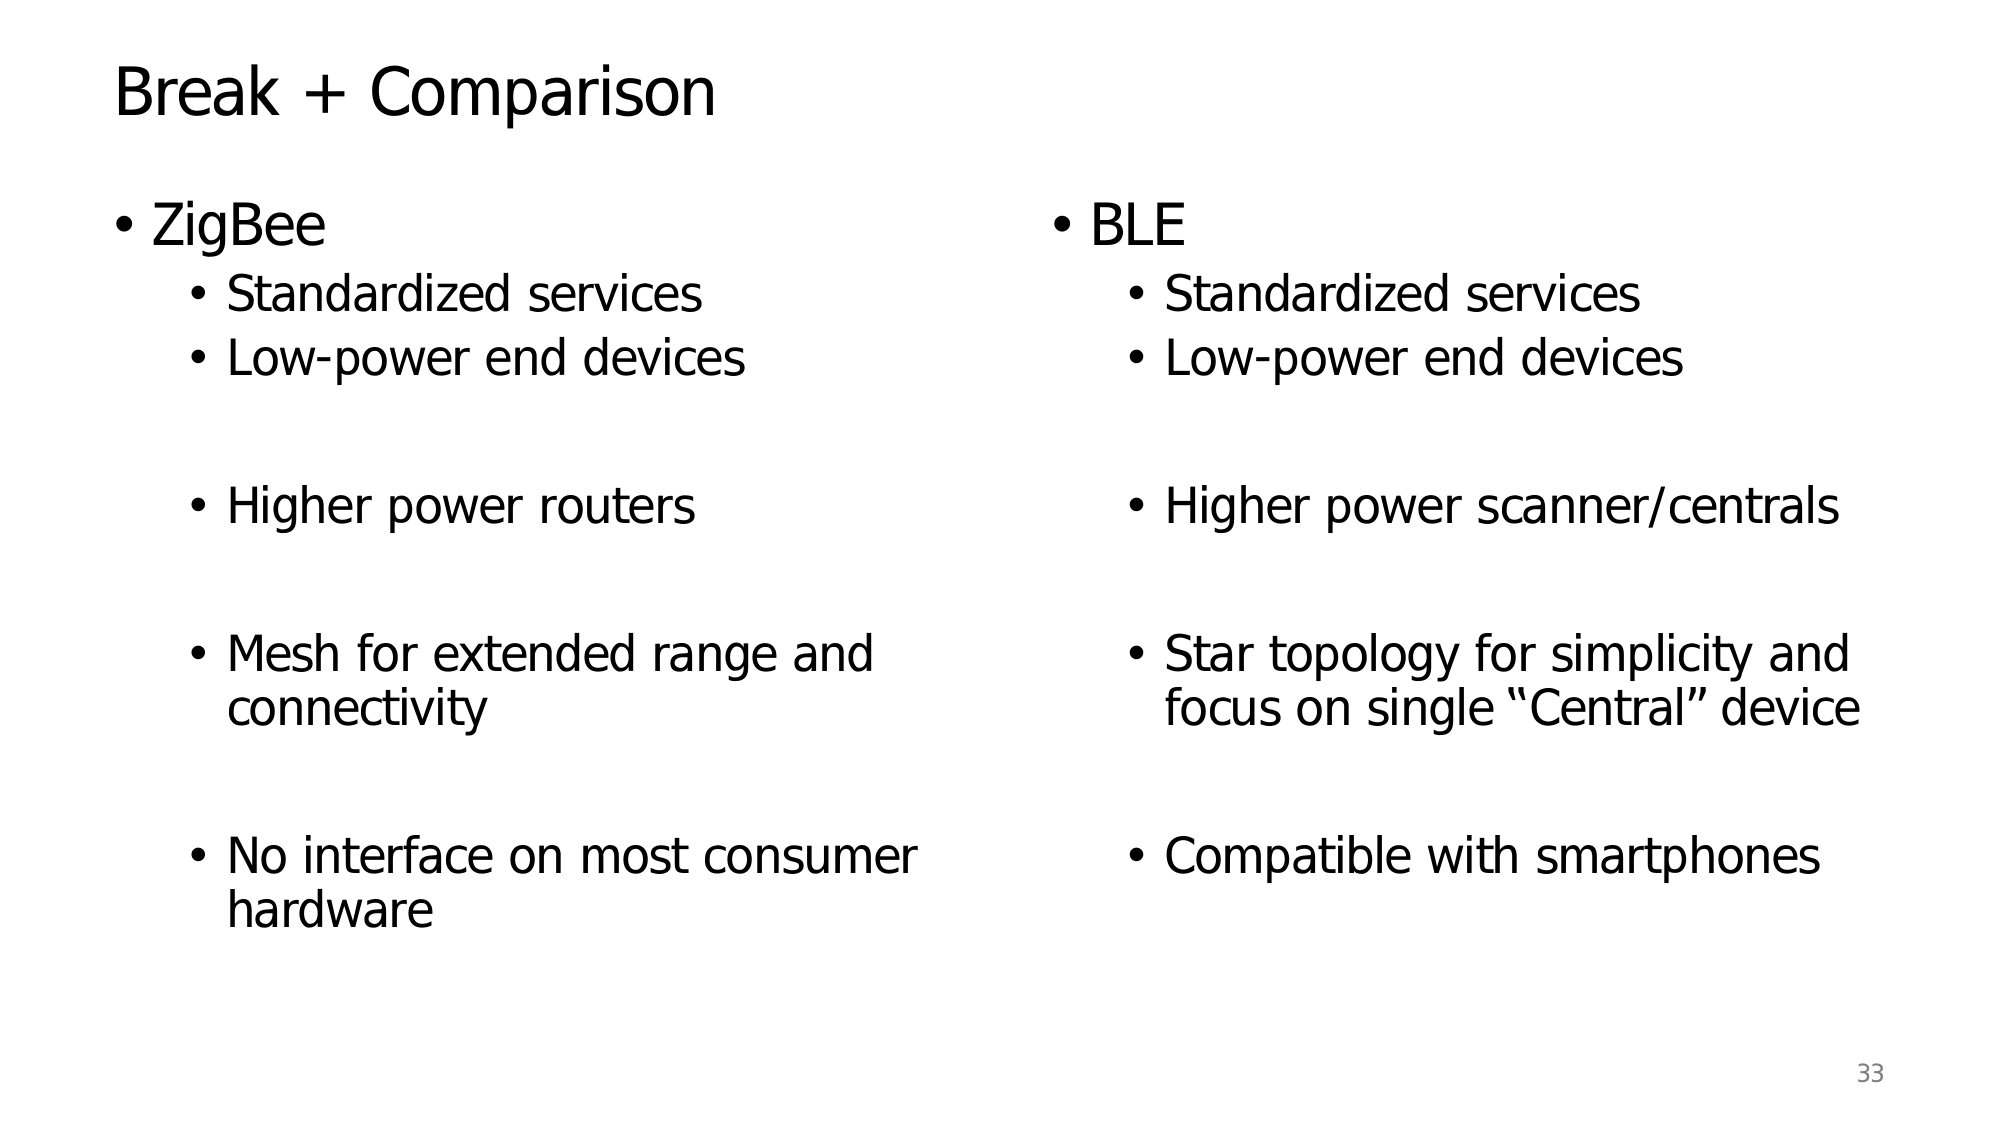

# Break + Comparison
ZigBee
Standardized services
Low-power end devices

Higher power routers

Mesh for extended range and connectivity

No interface on most consumer hardware
BLE
Standardized services
Low-power end devices

Higher power scanner/centrals

Star topology for simplicity and focus on single “Central” device

Compatible with smartphones
33